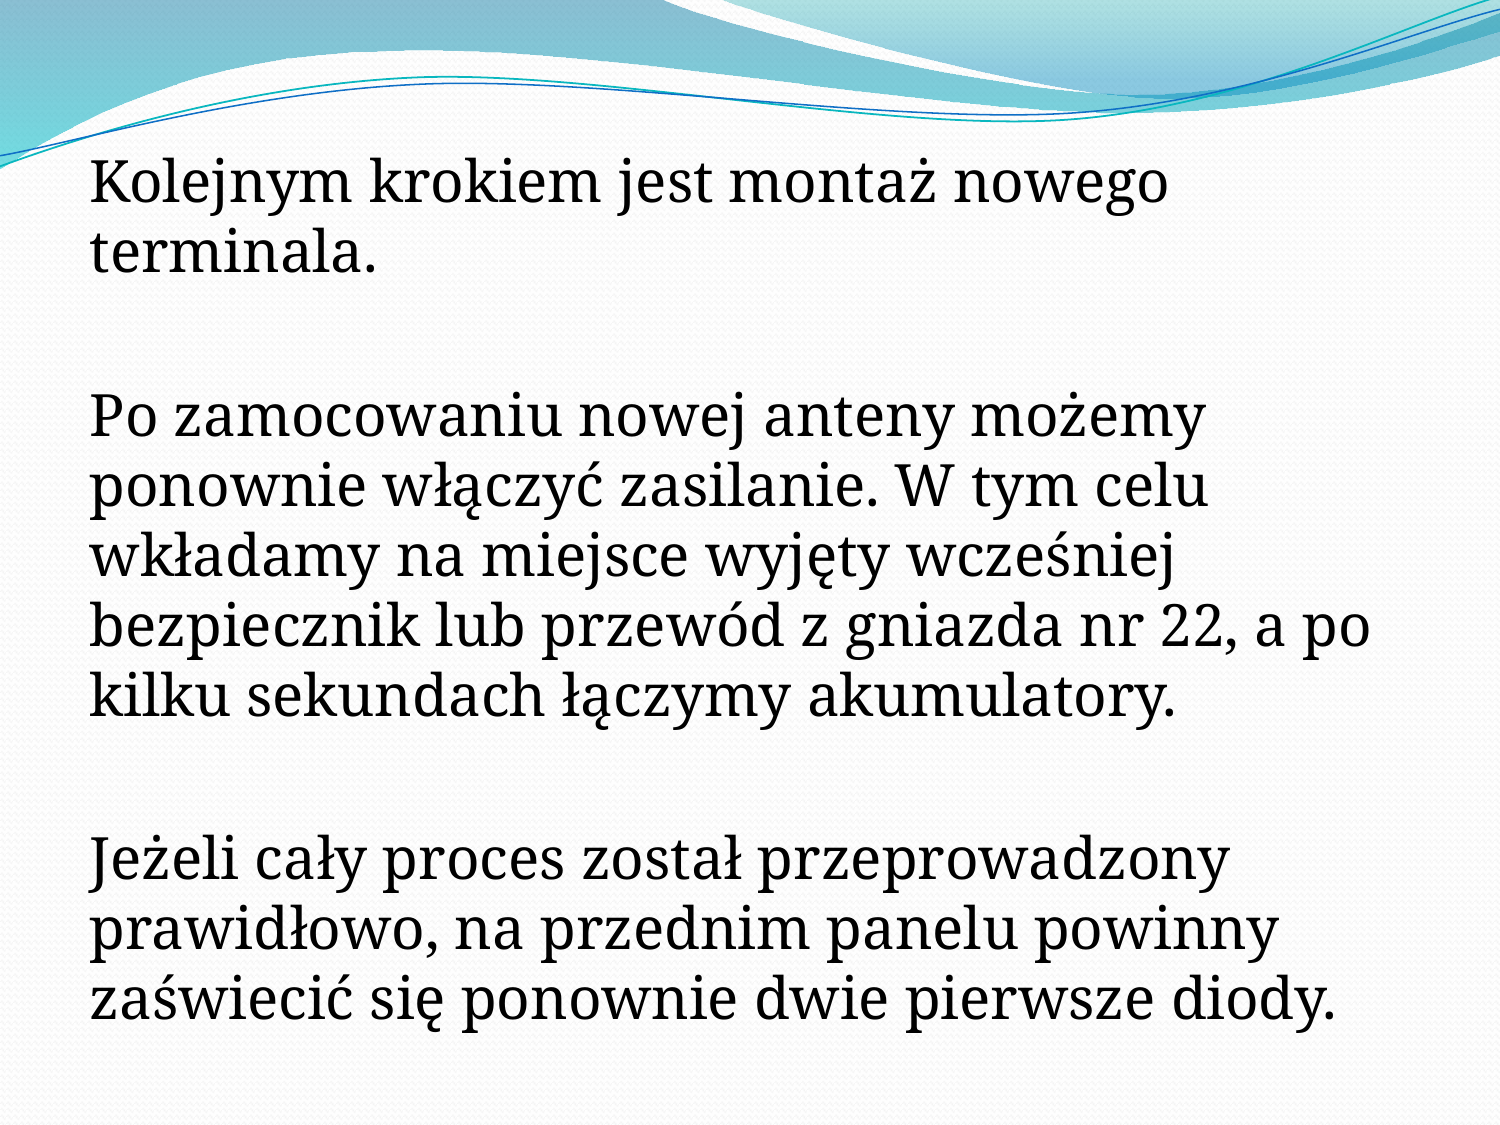

Kolejnym krokiem jest montaż nowego terminala.

Po zamocowaniu nowej anteny możemy  ponownie włączyć zasilanie. W tym celu wkładamy na miejsce wyjęty wcześniej bezpiecznik lub przewód z gniazda nr 22, a po kilku sekundach łączymy akumulatory.

Jeżeli cały proces został przeprowadzony prawidłowo, na przednim panelu powinny zaświecić się ponownie dwie pierwsze diody.